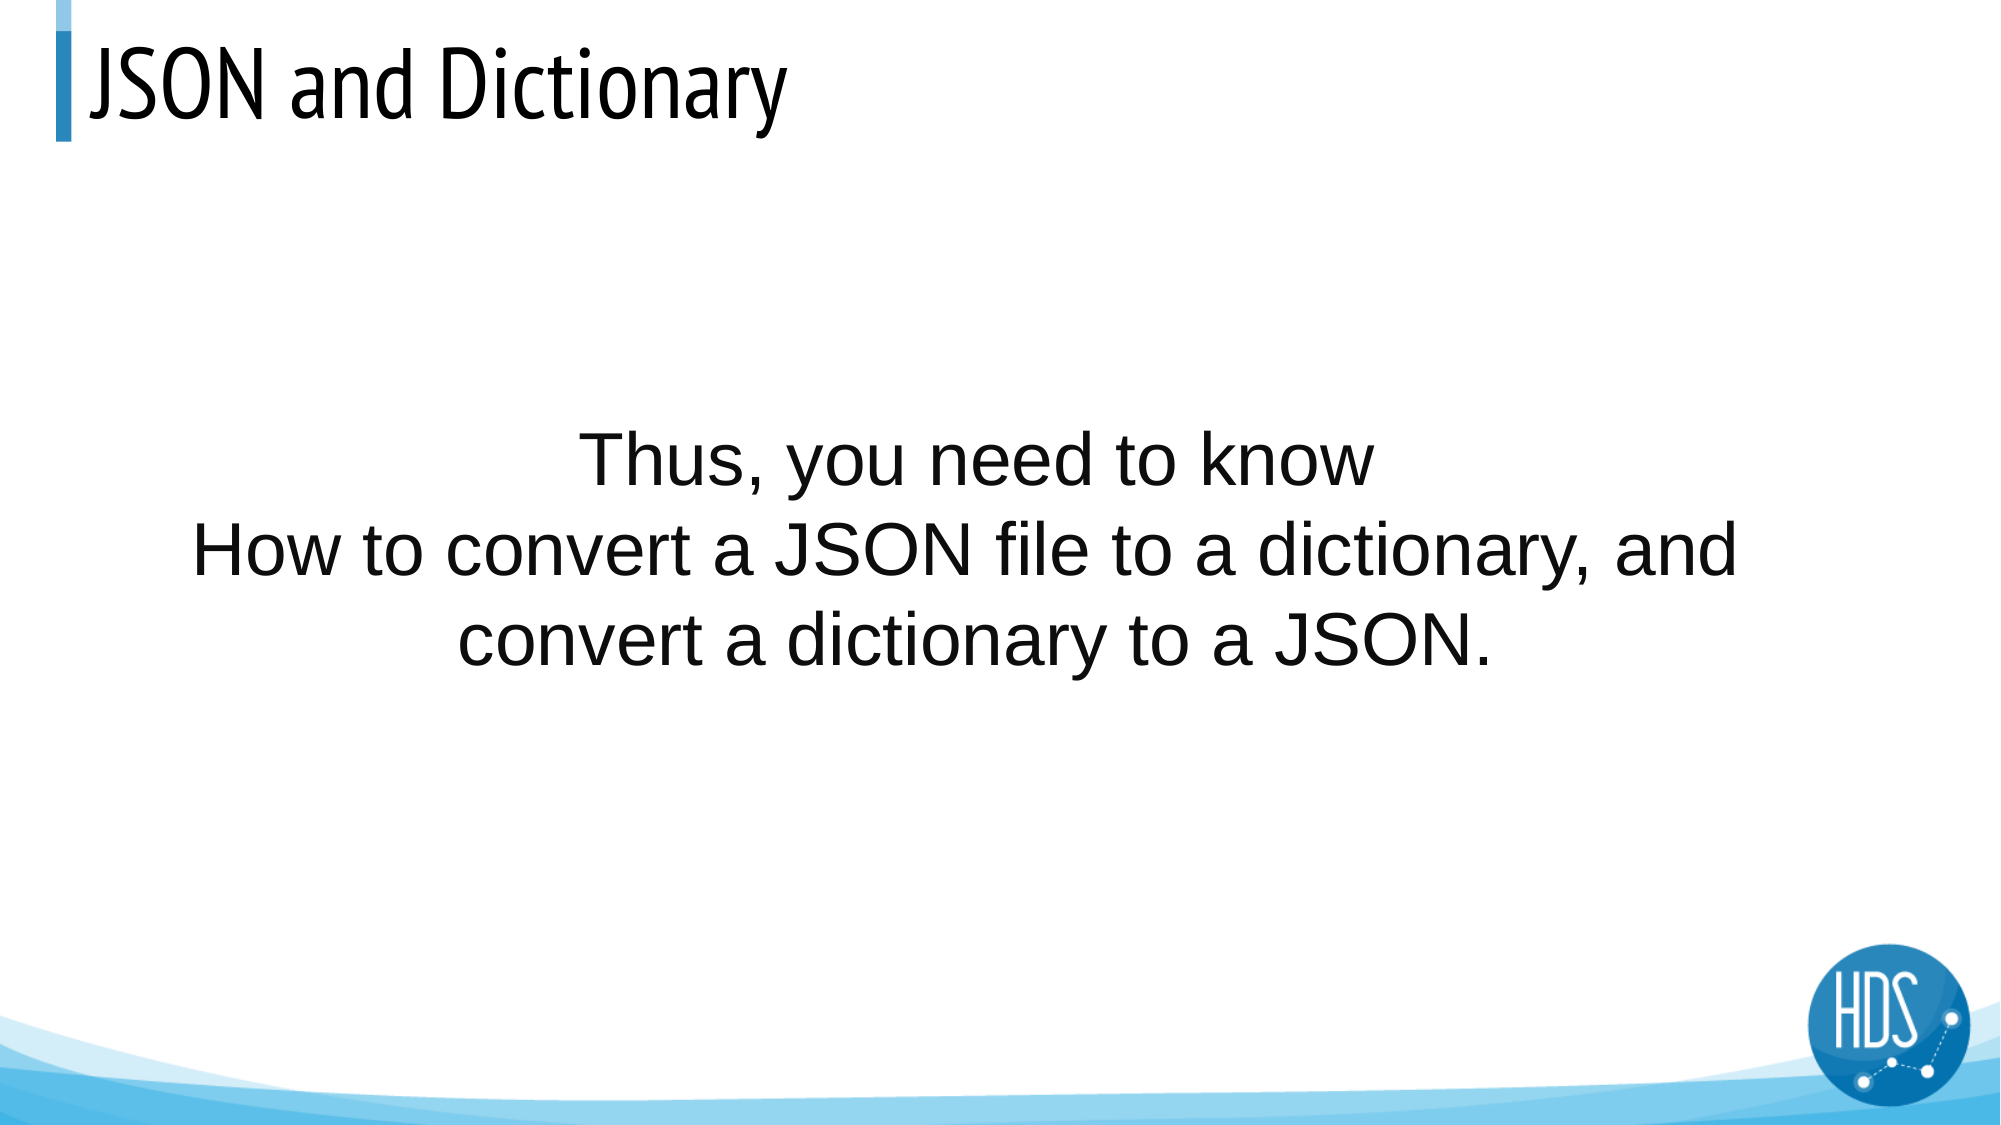

# JSON and Dictionary
Thus, you need to know
How to convert a JSON file to a dictionary, and
convert a dictionary to a JSON.